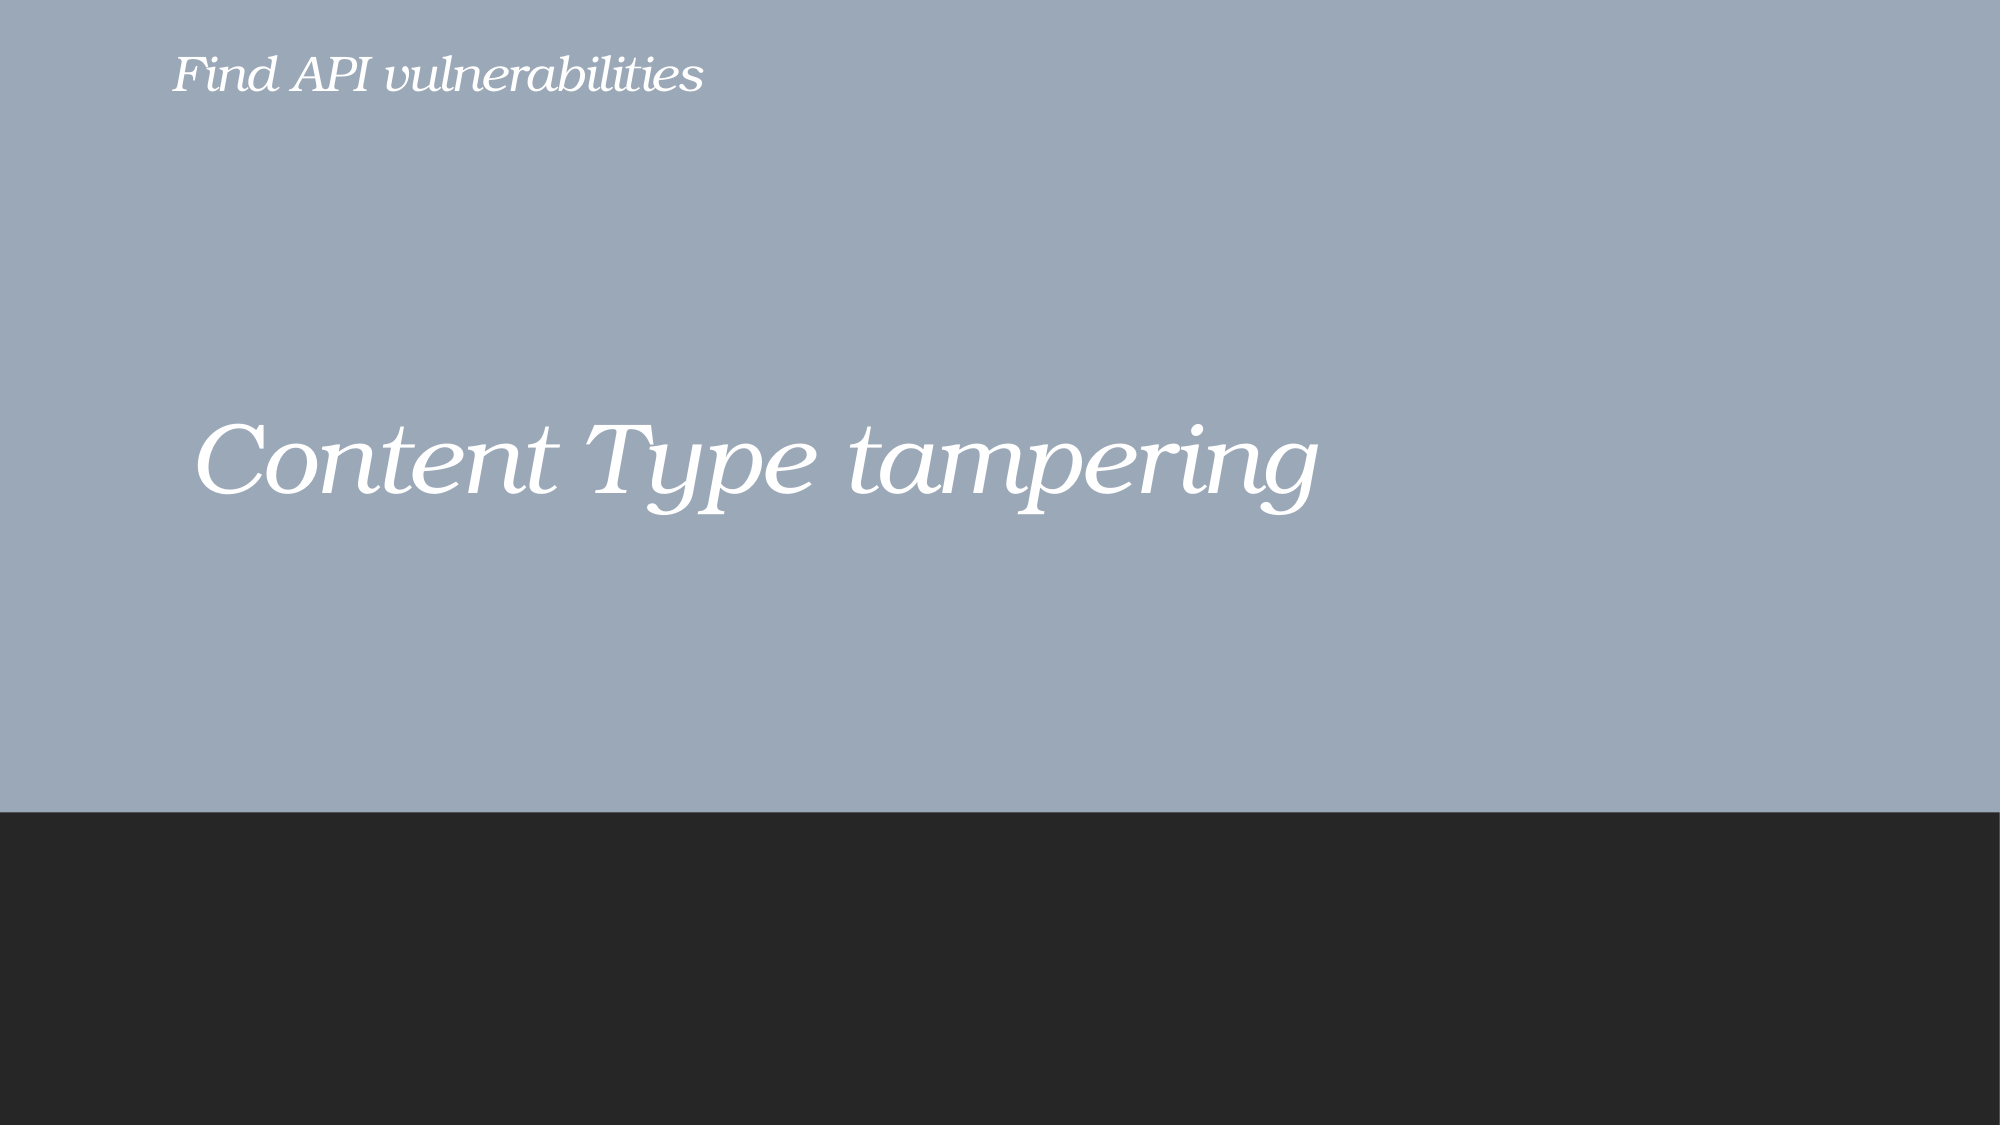

# Find API vulnerabilities
Content Type tampering